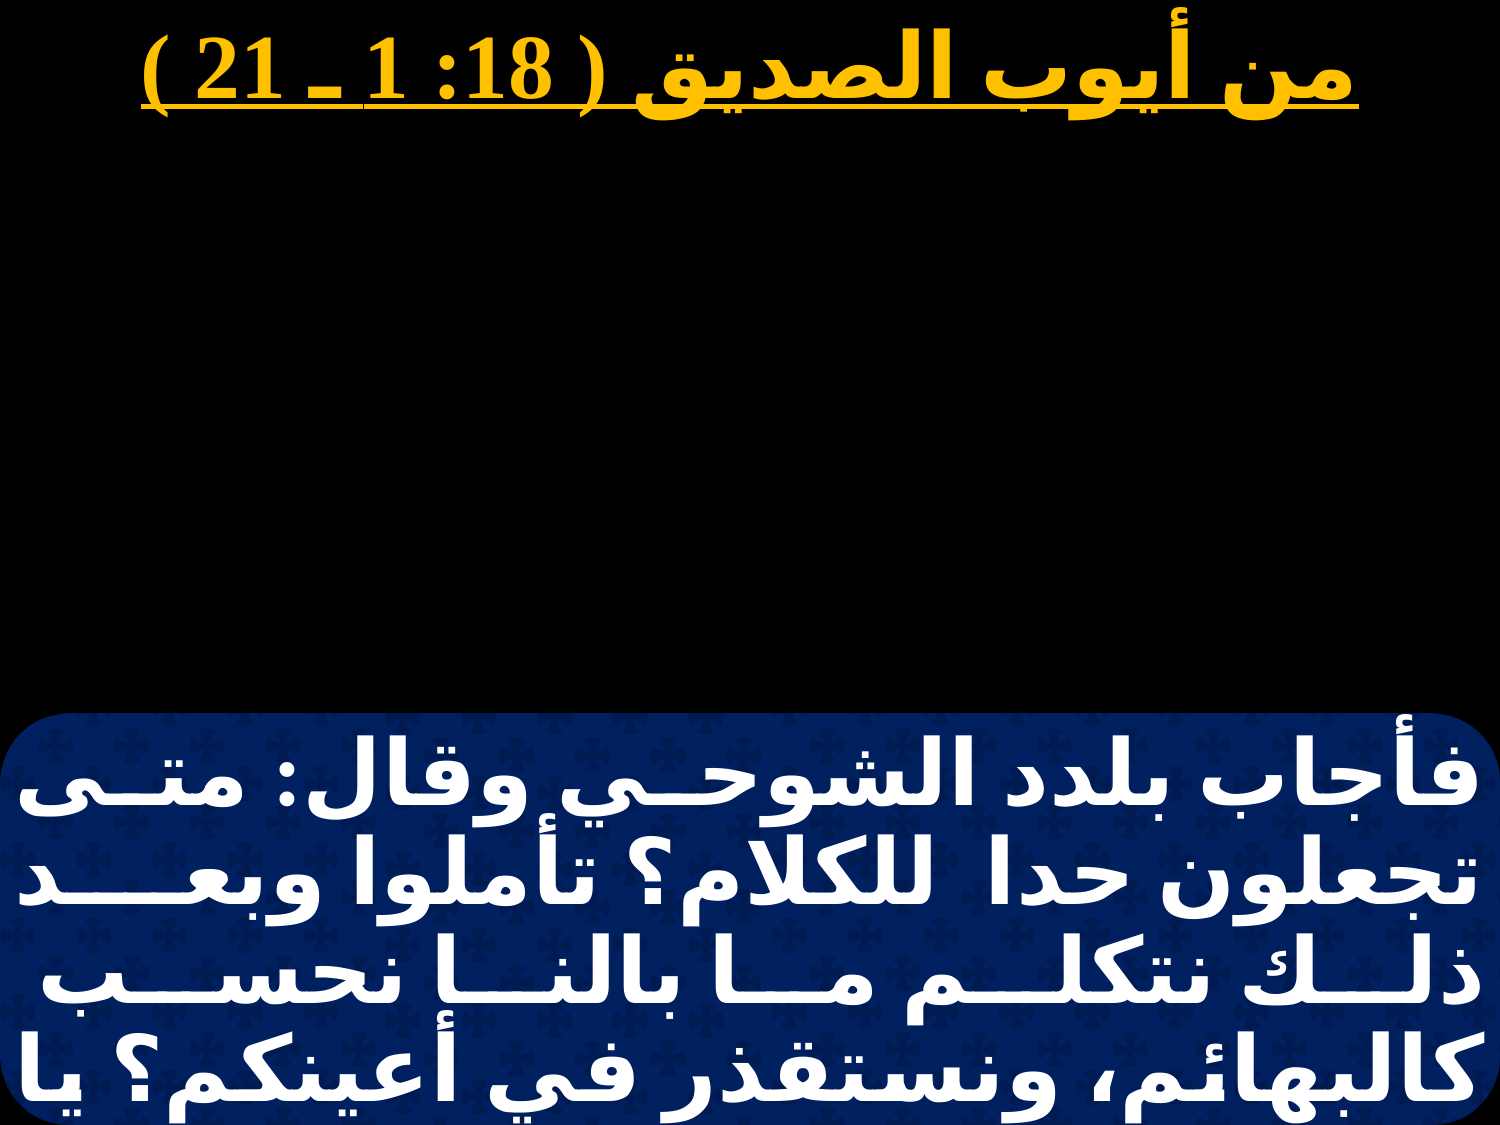

من أيوب الصديق ( 18: 1 ـ 21 )
فأجاب بلدد الشوحي وقال: متى تجعلون حدا  للكلام؟ تأملوا وبعد ذلك نتكلم ما بالنا نحسب  كالبهائم، ونستقذر في أعينكم؟ يا من يمزق نفسه  في غيظه. أفتهجر الأرض من أجلك، أو يزحزح